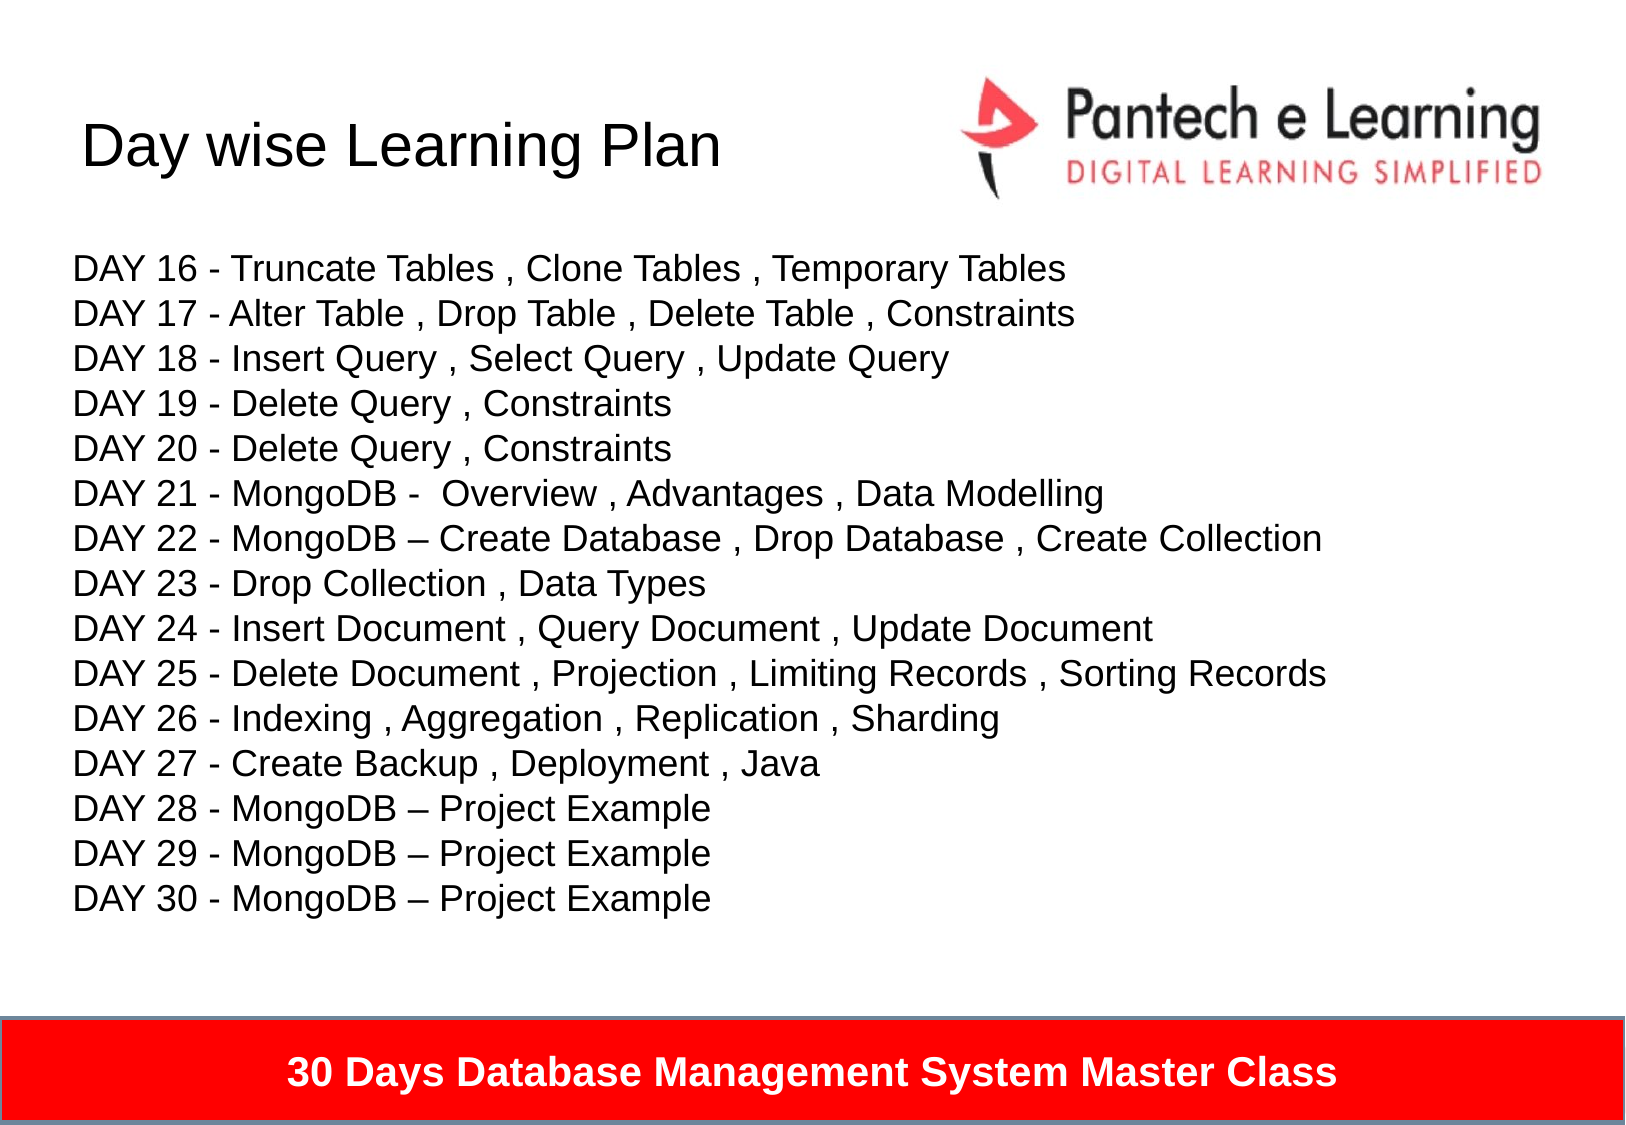

# Day wise Learning Plan
DAY 16 - Truncate Tables , Clone Tables , Temporary Tables
DAY 17 - Alter Table , Drop Table , Delete Table , Constraints
DAY 18 - Insert Query , Select Query , Update Query
DAY 19 - Delete Query , Constraints     
DAY 20 - Delete Query , Constraints       
DAY 21 - MongoDB -  Overview , Advantages , Data Modelling        
DAY 22 - MongoDB – Create Database , Drop Database , Create Collection      
DAY 23 - Drop Collection , Data Types      
DAY 24 - Insert Document , Query Document , Update Document           
DAY 25 - Delete Document , Projection , Limiting Records , Sorting Records         
DAY 26 - Indexing , Aggregation , Replication , Sharding     
DAY 27 - Create Backup , Deployment , Java
DAY 28 - MongoDB – Project Example
DAY 29 - MongoDB – Project Example
DAY 30 - MongoDB – Project Example
30 Days Database Management System Master Class
www.pantechelearning.com                              30 Days Python Full Stack Master Class